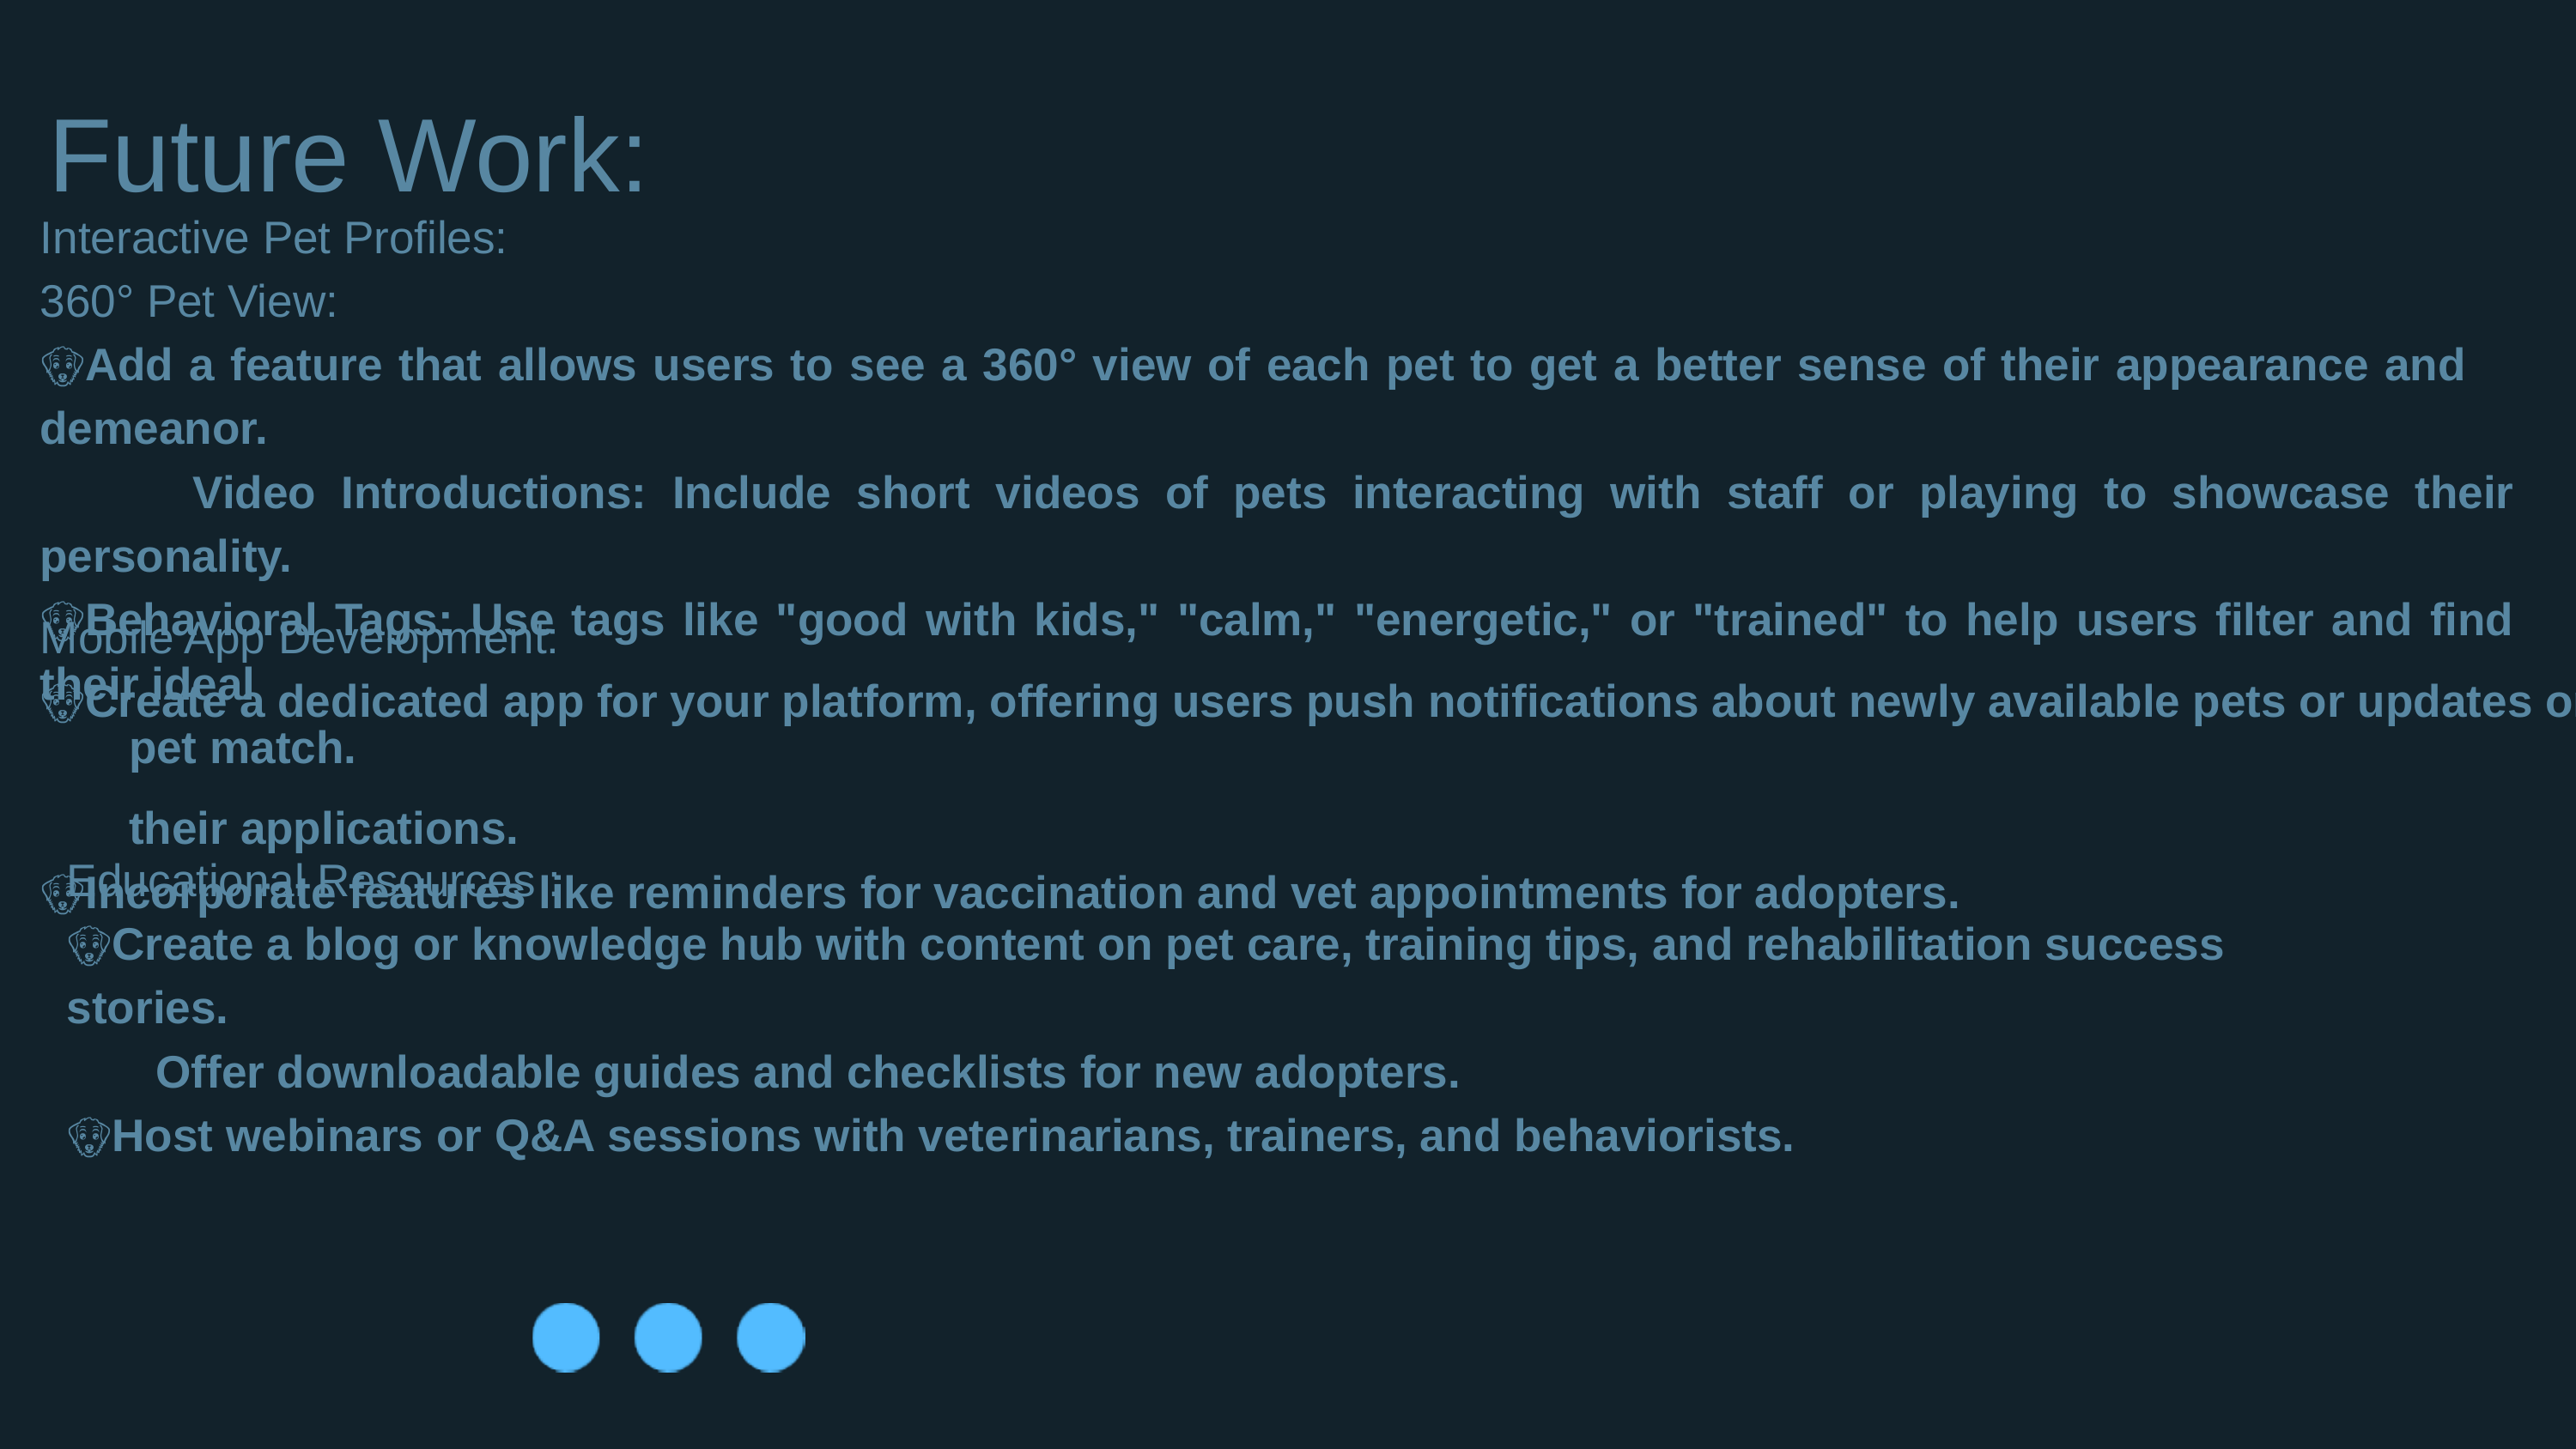

Future Work:
Interactive Pet Profiles:
360° Pet View:
🐶Add a feature that allows users to see a 360° view of each pet to get a better sense of their appearance and    demeanor.
      Video Introductions: Include short videos of pets interacting with staff or playing to showcase their personality.
🐶Behavioral Tags: Use tags like "good with kids," "calm," "energetic," or "trained" to help users filter and find their ideal
       pet match.
Mobile App Development:
🐶Create a dedicated app for your platform, offering users push notifications about newly available pets or updates on
       their applications.
🐶Incorporate features like reminders for vaccination and vet appointments for adopters.
Educational Resources :
🐶Create a blog or knowledge hub with content on pet care, training tips, and rehabilitation success stories.
       Offer downloadable guides and checklists for new adopters.
🐶Host webinars or Q&A sessions with veterinarians, trainers, and behaviorists.